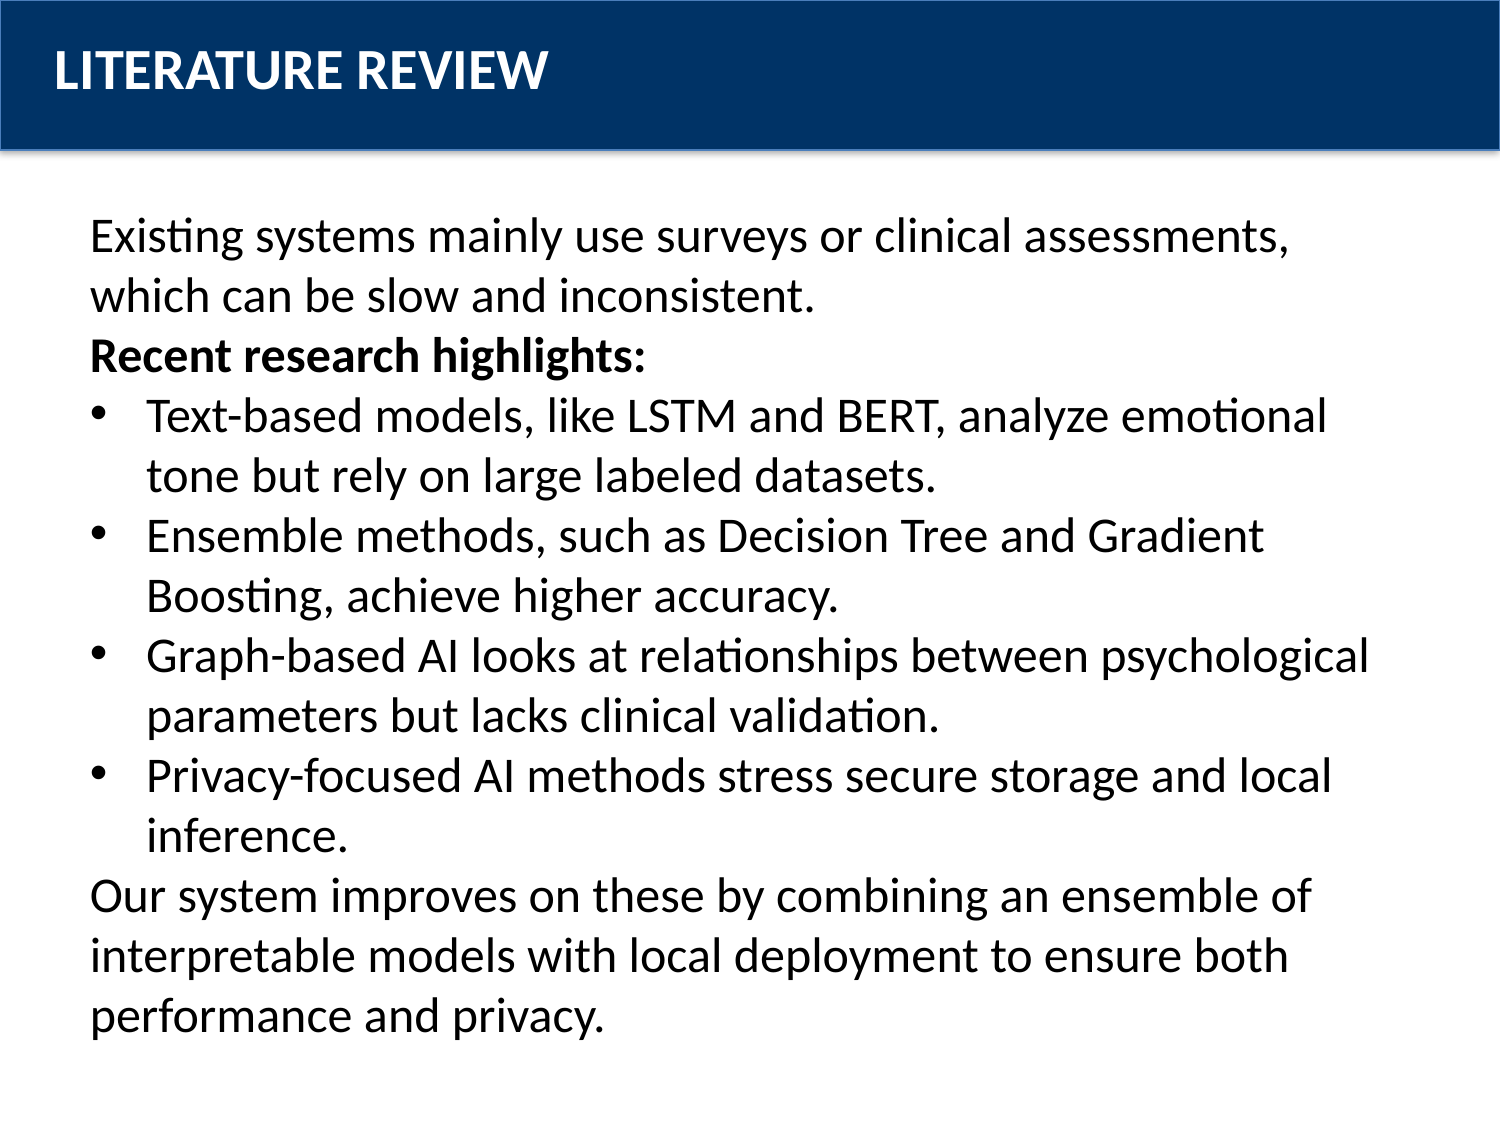

LITERATURE REVIEW
Existing systems mainly use surveys or clinical assessments, which can be slow and inconsistent.
Recent research highlights:
Text-based models, like LSTM and BERT, analyze emotional tone but rely on large labeled datasets.
Ensemble methods, such as Decision Tree and Gradient Boosting, achieve higher accuracy.
Graph-based AI looks at relationships between psychological parameters but lacks clinical validation.
Privacy-focused AI methods stress secure storage and local inference.
Our system improves on these by combining an ensemble of interpretable models with local deployment to ensure both performance and privacy.